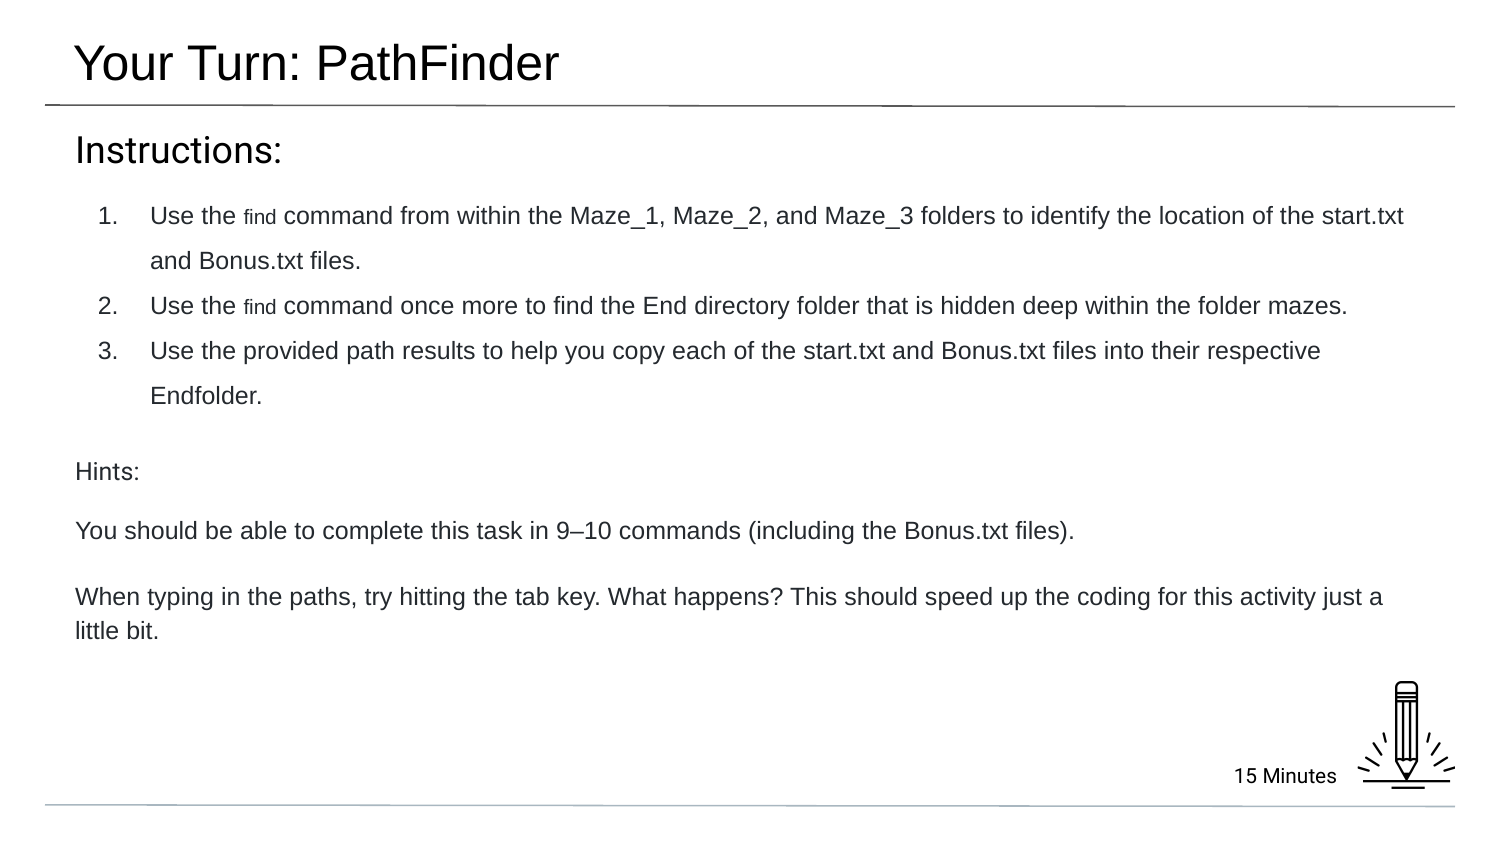

# Your Turn: PathFinder
Instructions:
Use the find command from within the Maze_1, Maze_2, and Maze_3 folders to identify the location of the start.txt and Bonus.txt files.
Use the find command once more to find the End directory folder that is hidden deep within the folder mazes.
Use the provided path results to help you copy each of the start.txt and Bonus.txt files into their respective Endfolder.
Hints:
You should be able to complete this task in 9–10 commands (including the Bonus.txt files).
When typing in the paths, try hitting the tab key. What happens? This should speed up the coding for this activity just a little bit.

15 Minutes